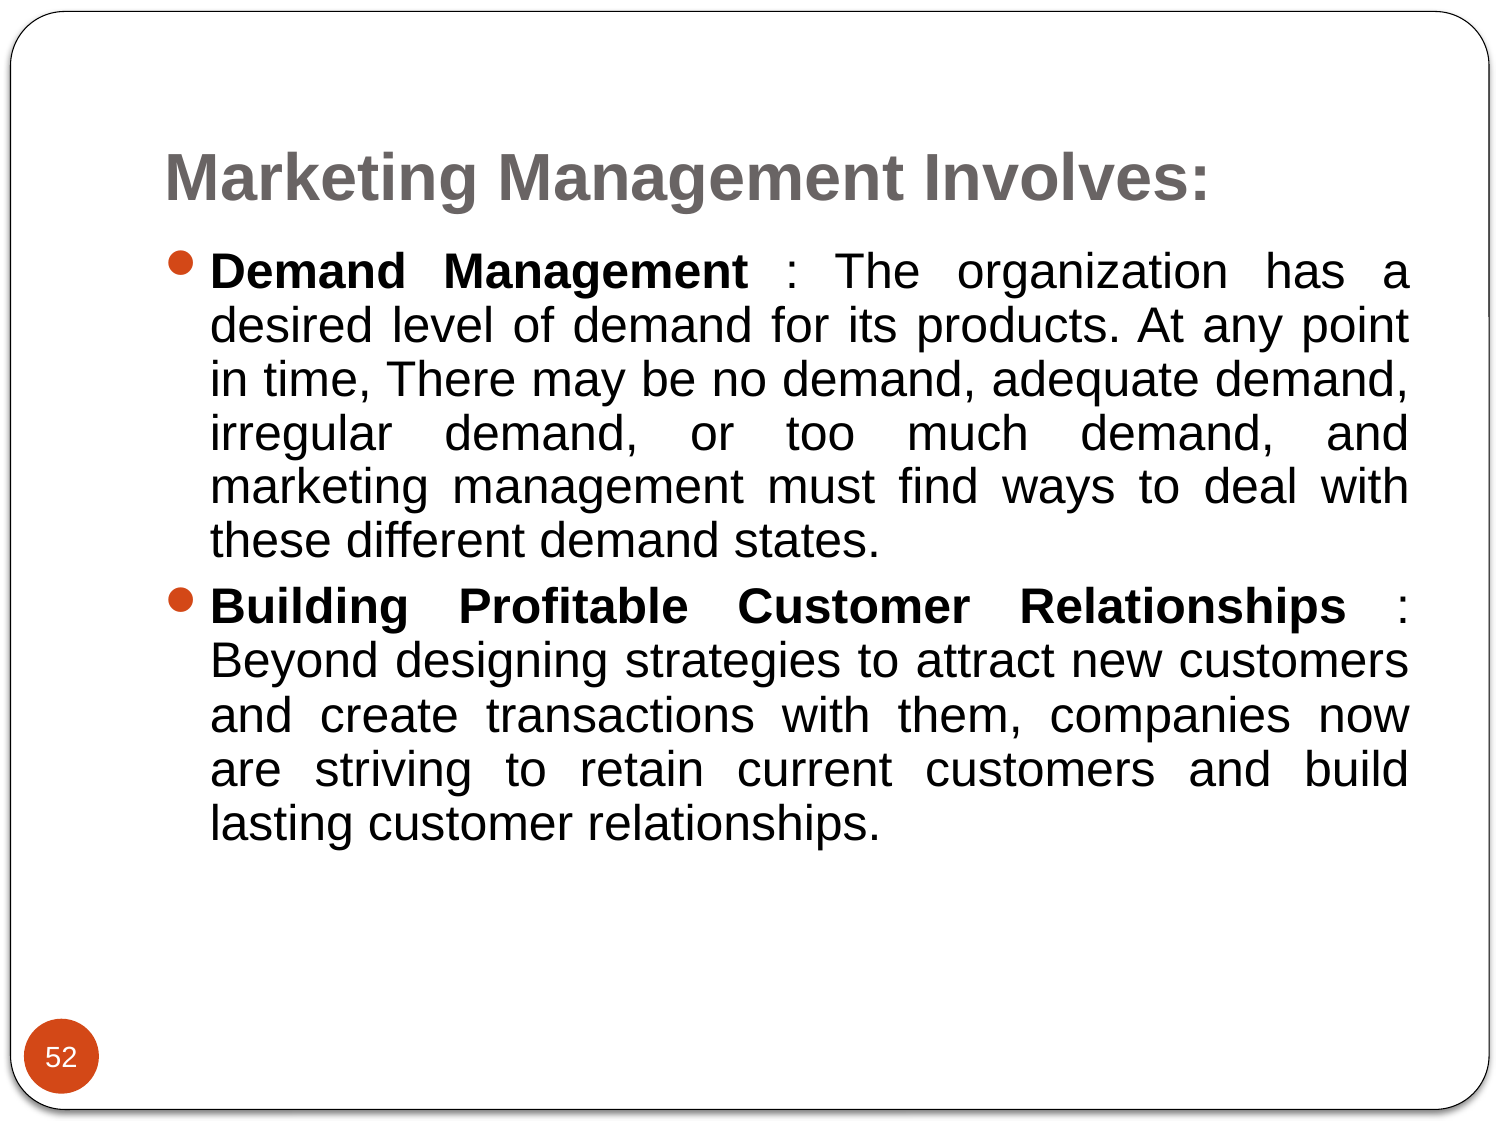

# Marketing Management Involves:
Demand Management : The organization has a desired level of demand for its products. At any point in time, There may be no demand, adequate demand, irregular demand, or too much demand, and marketing management must find ways to deal with these different demand states.
Building Profitable Customer Relationships : Beyond designing strategies to attract new customers and create transactions with them, companies now are striving to retain current customers and build lasting customer relationships.
52